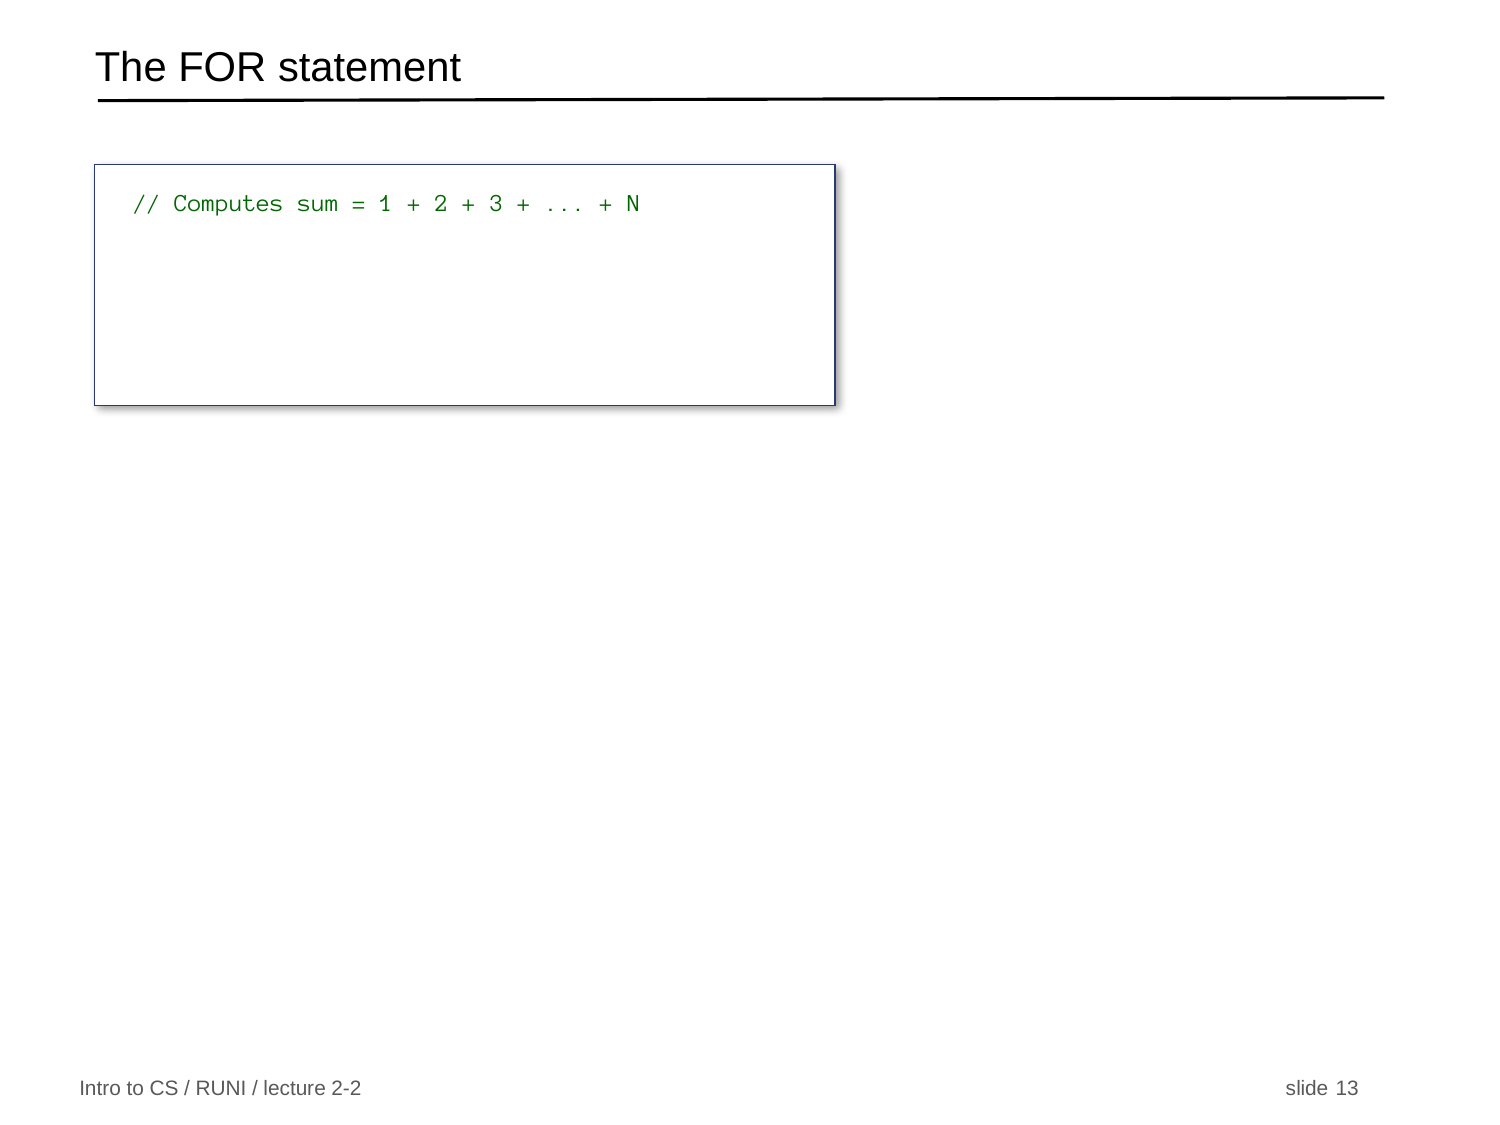

# The FOR statement
// Computes sum = 1 + 2 + 3 + ... + N
Compare to: